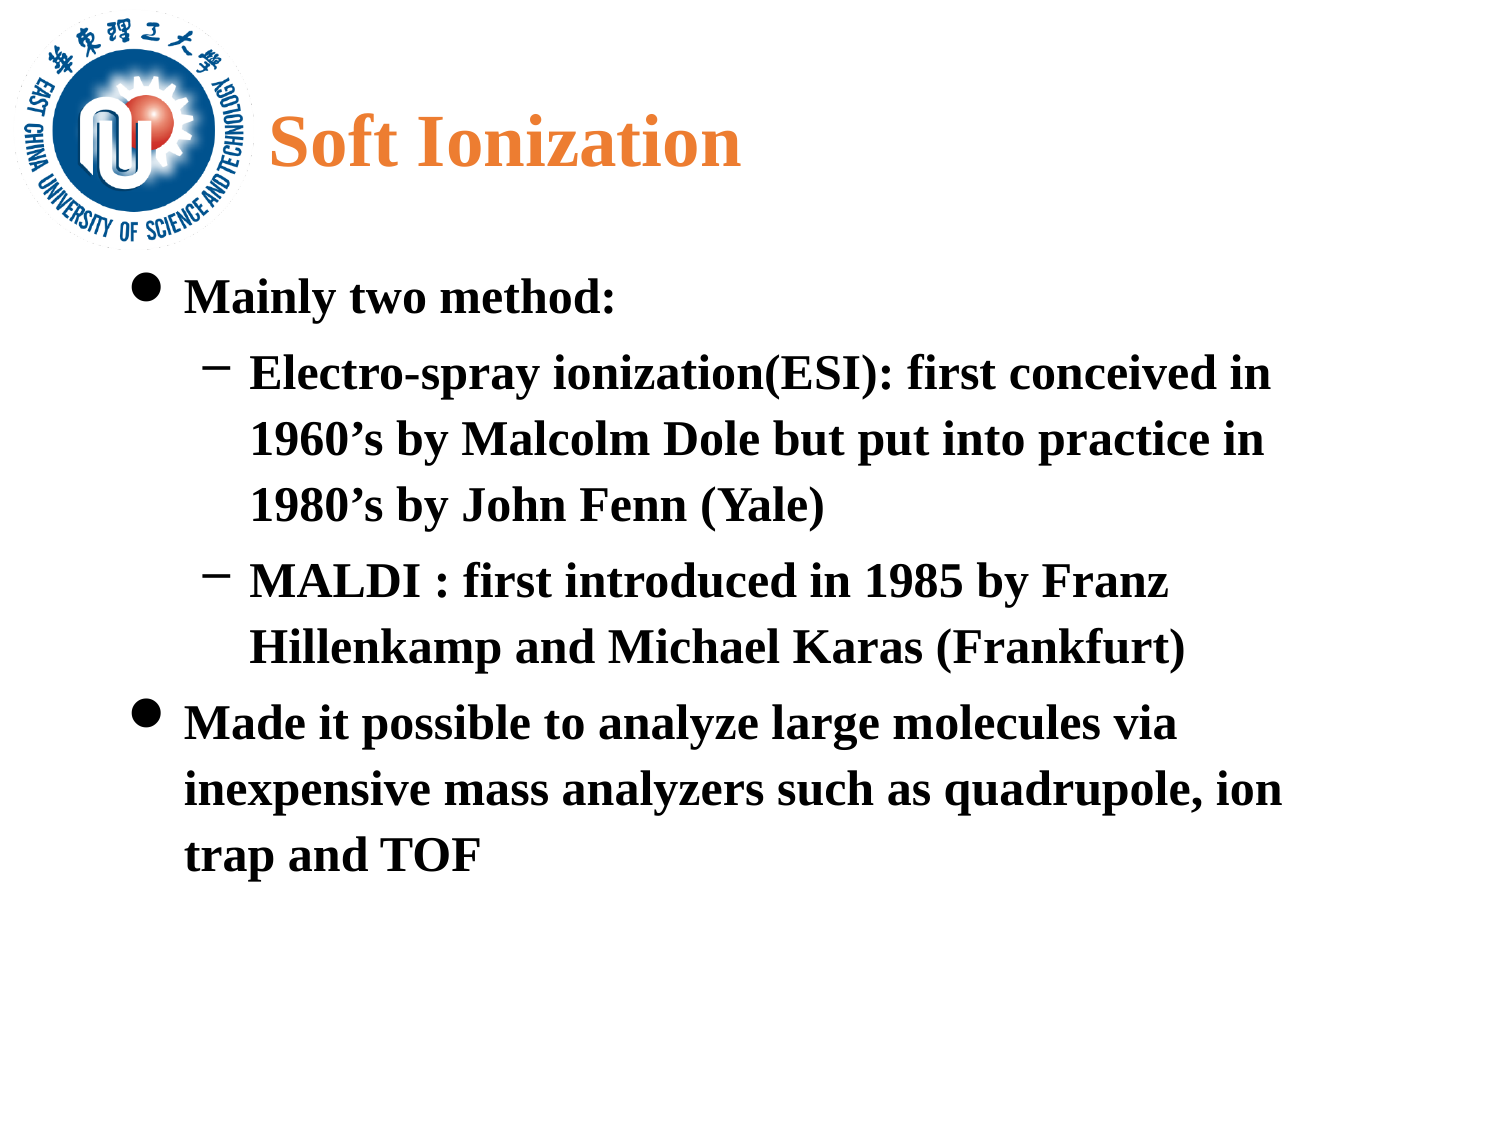

# Soft Ionization
Mainly two method:
Electro-spray ionization(ESI): first conceived in 1960’s by Malcolm Dole but put into practice in 1980’s by John Fenn (Yale)
MALDI : first introduced in 1985 by Franz Hillenkamp and Michael Karas (Frankfurt)
Made it possible to analyze large molecules via inexpensive mass analyzers such as quadrupole, ion trap and TOF